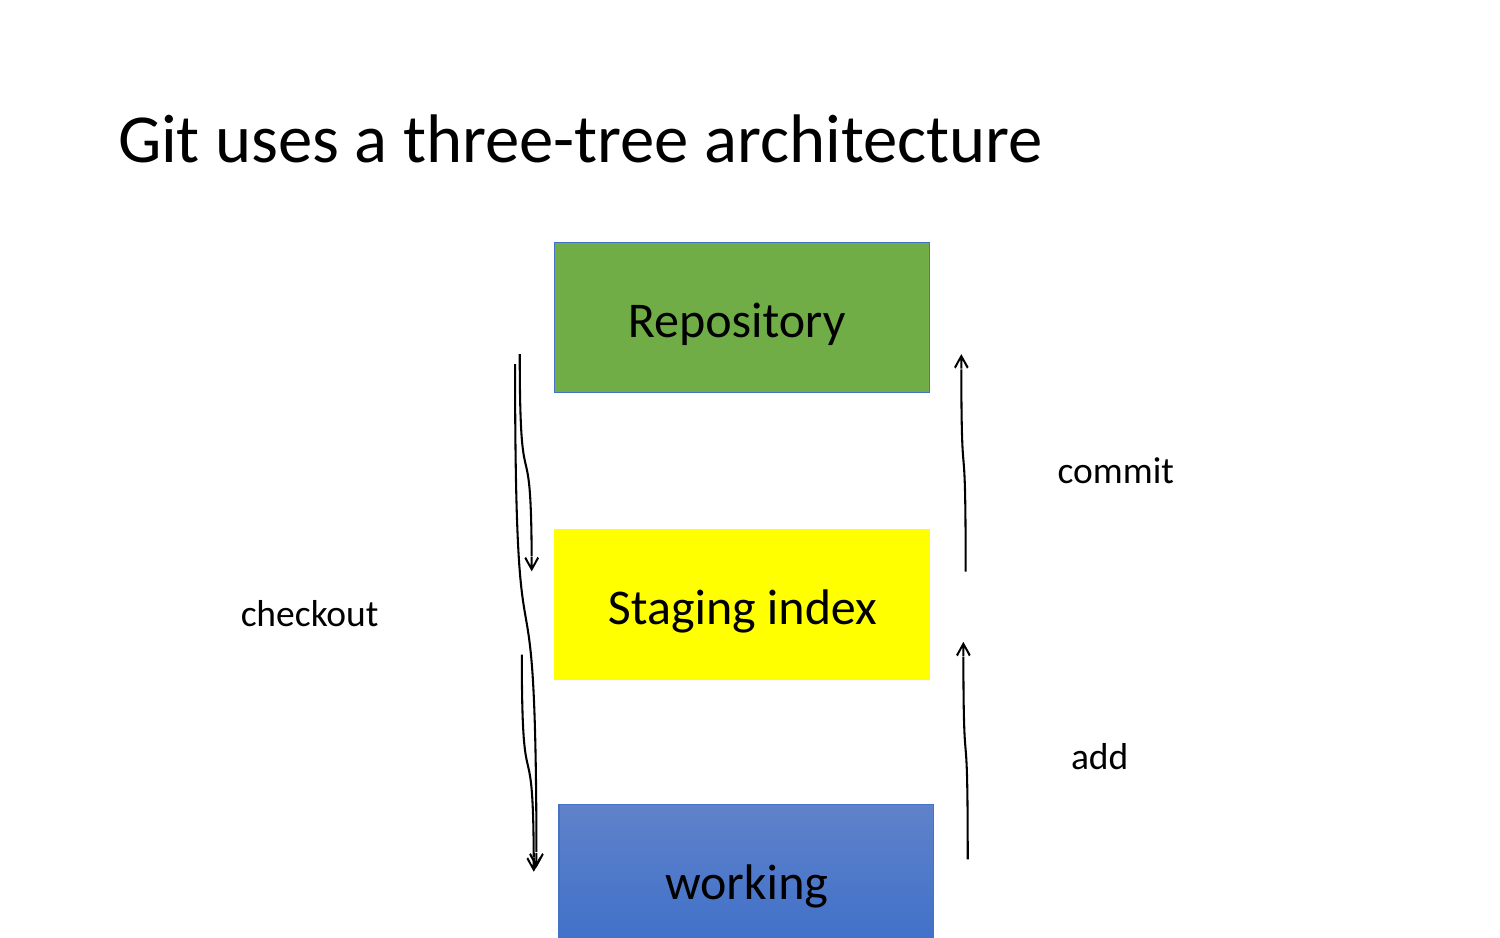

# Git uses a three-tree architecture
Repository
Staging index
working
commit
checkout
   add